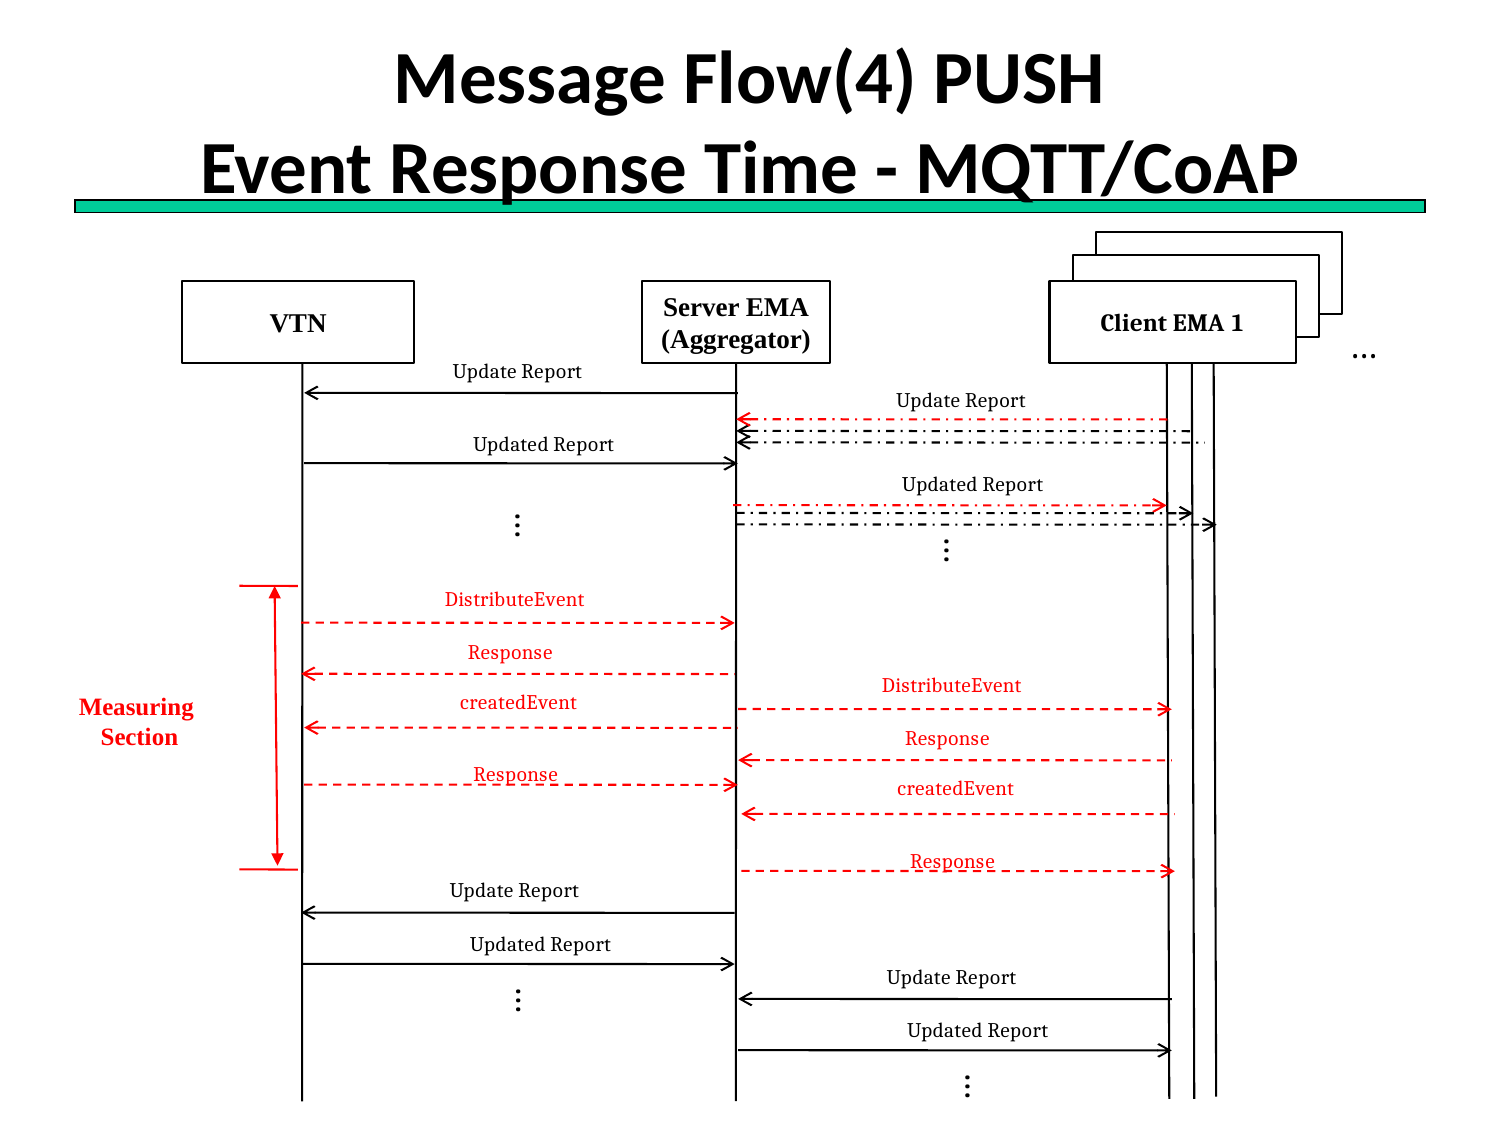

# Message Flow(4) PUSH Event Response Time - MQTT/CoAP
CEMA
CEMA
VTN
Server EMA
(Aggregator)
Client EMA 1
…
Update Report
Update Report

Updated Report
Updated Report
…
…
DistributeEvent
Response
DistributeEvent
createdEvent
Measuring
 Section
Response
Response
createdEvent
Response
Update Report
Updated Report
Update Report
…
Updated Report
…